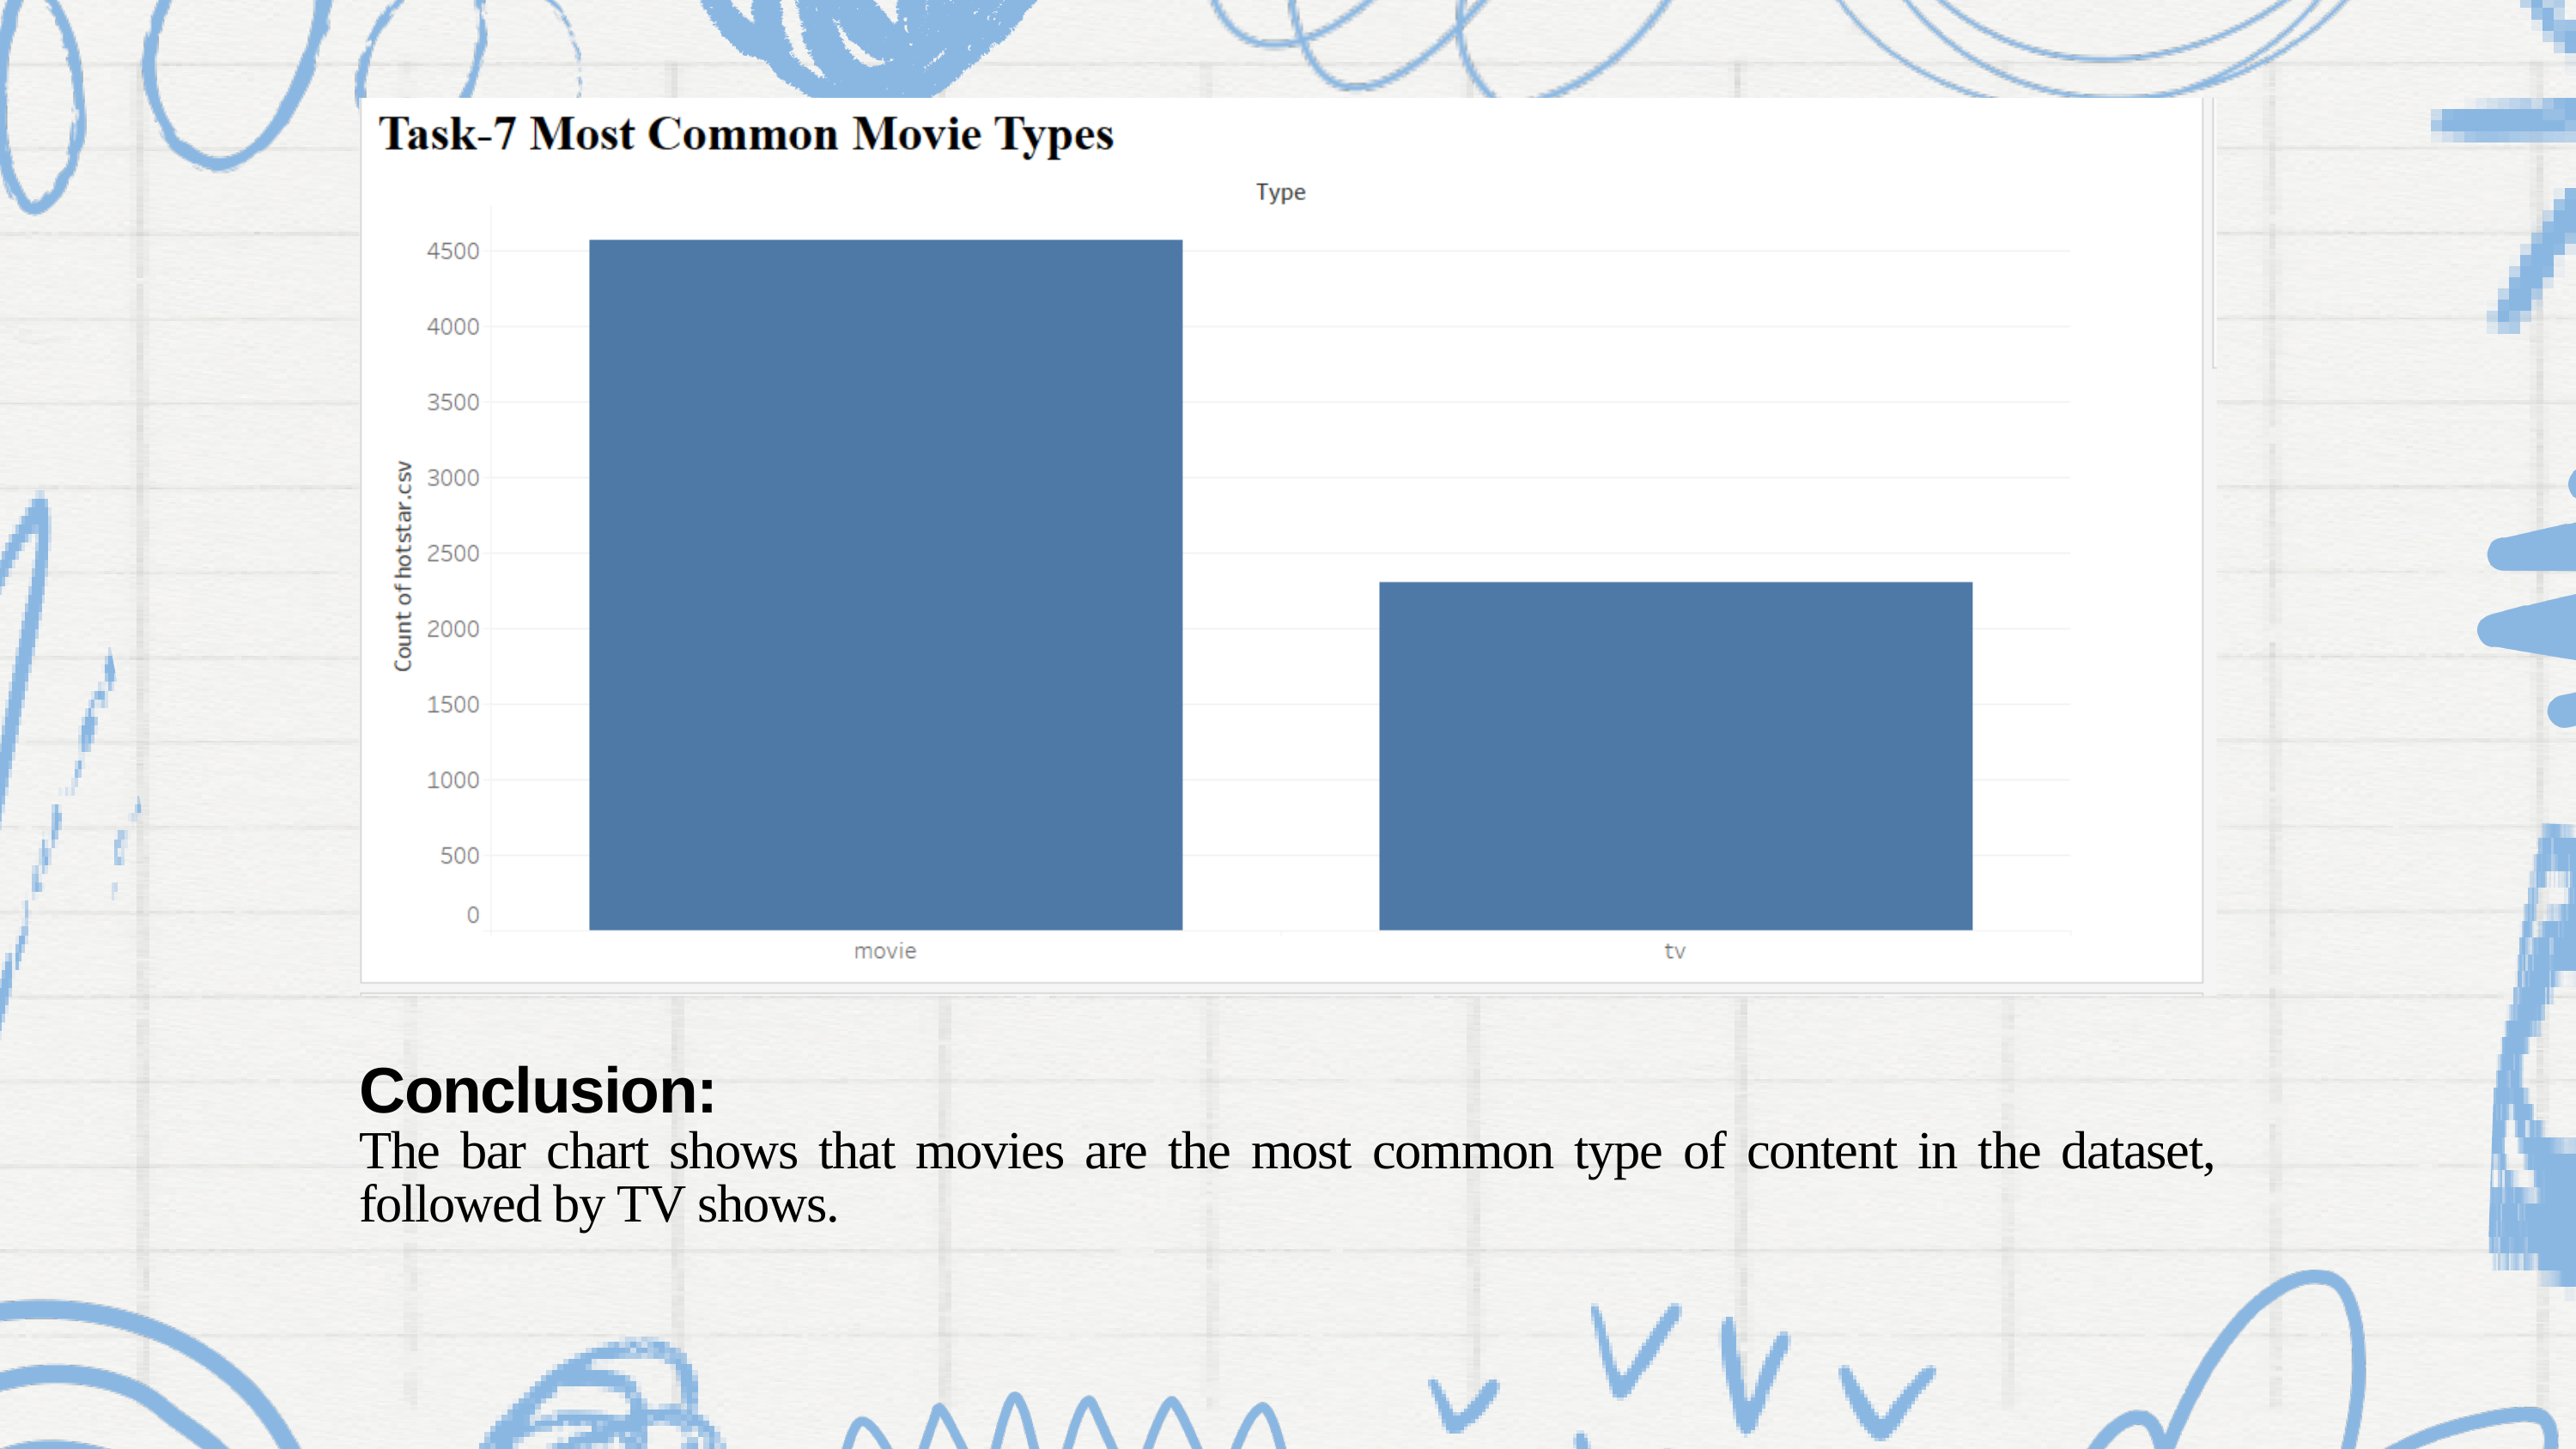

Conclusion:
The bar chart shows that movies are the most common type of content in the dataset, followed by TV shows.